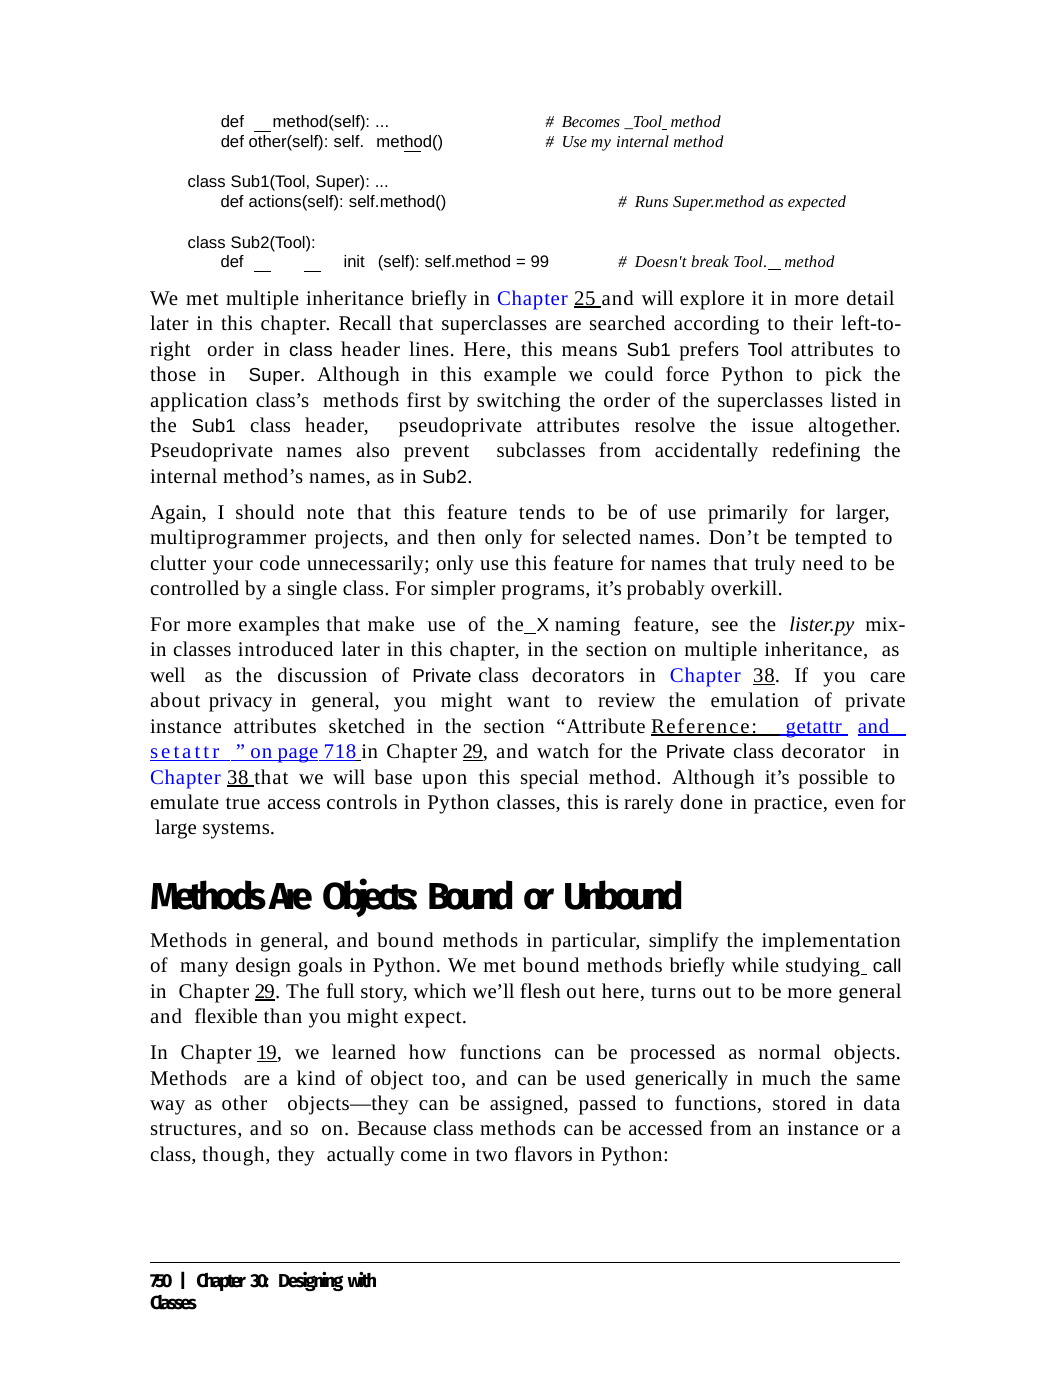

def	method(self): ...
def other(self): self. method()
# Becomes _Tool method  # Use my internal method

class Sub1(Tool, Super): ...
def actions(self): self.method()	# Runs Super.method as expected

class Sub2(Tool):
def	init (self): self.method = 99	# Doesn't break Tool.   method
We met multiple inheritance briefly in Chapter 25 and will explore it in more detail  later in this chapter. Recall that superclasses are searched according to their left-to-right  order in class header lines. Here, this means Sub1 prefers Tool attributes to those in  Super. Although in this example we could force Python to pick the application class’s  methods first by switching the order of the superclasses listed in the Sub1 class header,  pseudoprivate attributes resolve the issue altogether. Pseudoprivate names also prevent  subclasses from accidentally redefining the internal method’s names, as in Sub2.
Again, I should note that this feature tends to be of use primarily for larger,  multiprogrammer projects, and then only for selected names. Don’t be tempted to  clutter your code unnecessarily; only use this feature for names that truly need to be  controlled by a single class. For simpler programs, it’s probably overkill.
For more examples that make  use  of  the  X naming  feature,  see  the  lister.py  mix-in classes introduced later in this chapter, in the section on multiple inheritance,  as  well   as  the  discussion  of  Private class  decorators  in  Chapter  38.  If you  care about privacy in  general,  you  might  want  to  review  the  emulation  of  private instance attributes sketched in the section “Attribute Reference:     getattr  and   setattr   ” on page 718 in Chapter 29, and watch for the Private class decorator  in Chapter 38 that we will base upon this special method. Although it’s possible to  emulate true access controls in Python classes, this is rarely done in practice, even for  large systems.

Methods Are Objects: Bound or Unbound
Methods in general, and bound methods in particular, simplify the implementation of  many design goals in Python. We met bound methods briefly while studying call in  Chapter 29. The full story, which we’ll flesh out here, turns out to be more general and  flexible than you might expect.
In Chapter 19, we learned how functions can be processed as normal objects. Methods  are a kind of object too, and can be used generically in much the same way as other  objects—they can be assigned, passed to functions, stored in data structures, and so  on. Because class methods can be accessed from an instance or a class, though, they  actually come in two flavors in Python:

750  |  Chapter 30:  Designing with Classes